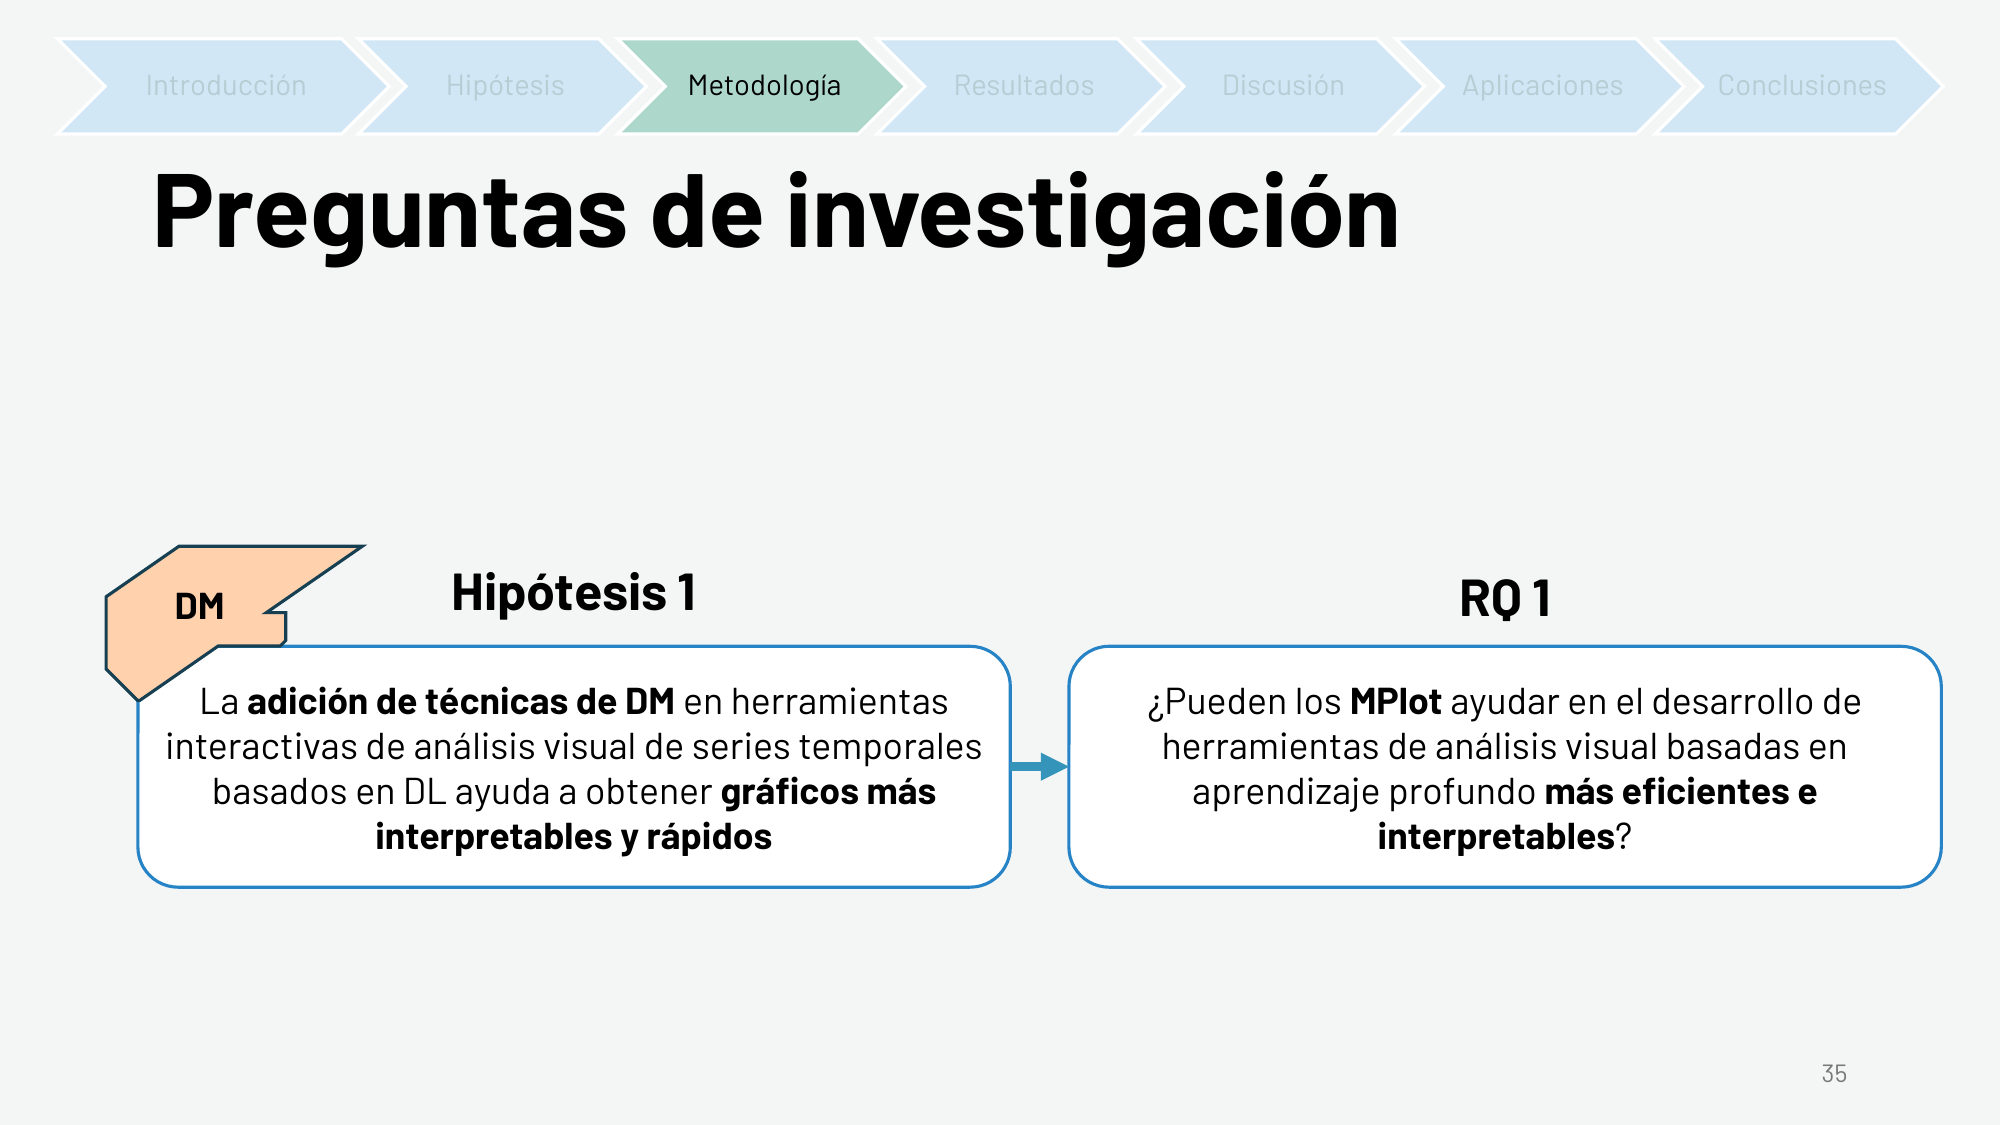

Introducción
Hipótesis
Metodología
Resultados
Discusión
Aplicaciones
Conclusiones
# Preguntas de investigación

DM
Hipótesis 1
RQ 1
La adición de técnicas de DM en herramientas interactivas de análisis visual de series temporales basados en DL ayuda a obtener gráficos más interpretables y rápidos
¿Pueden los MPlot ayudar en el desarrollo de herramientas de análisis visual basadas en aprendizaje profundo más eficientes e interpretables?
35